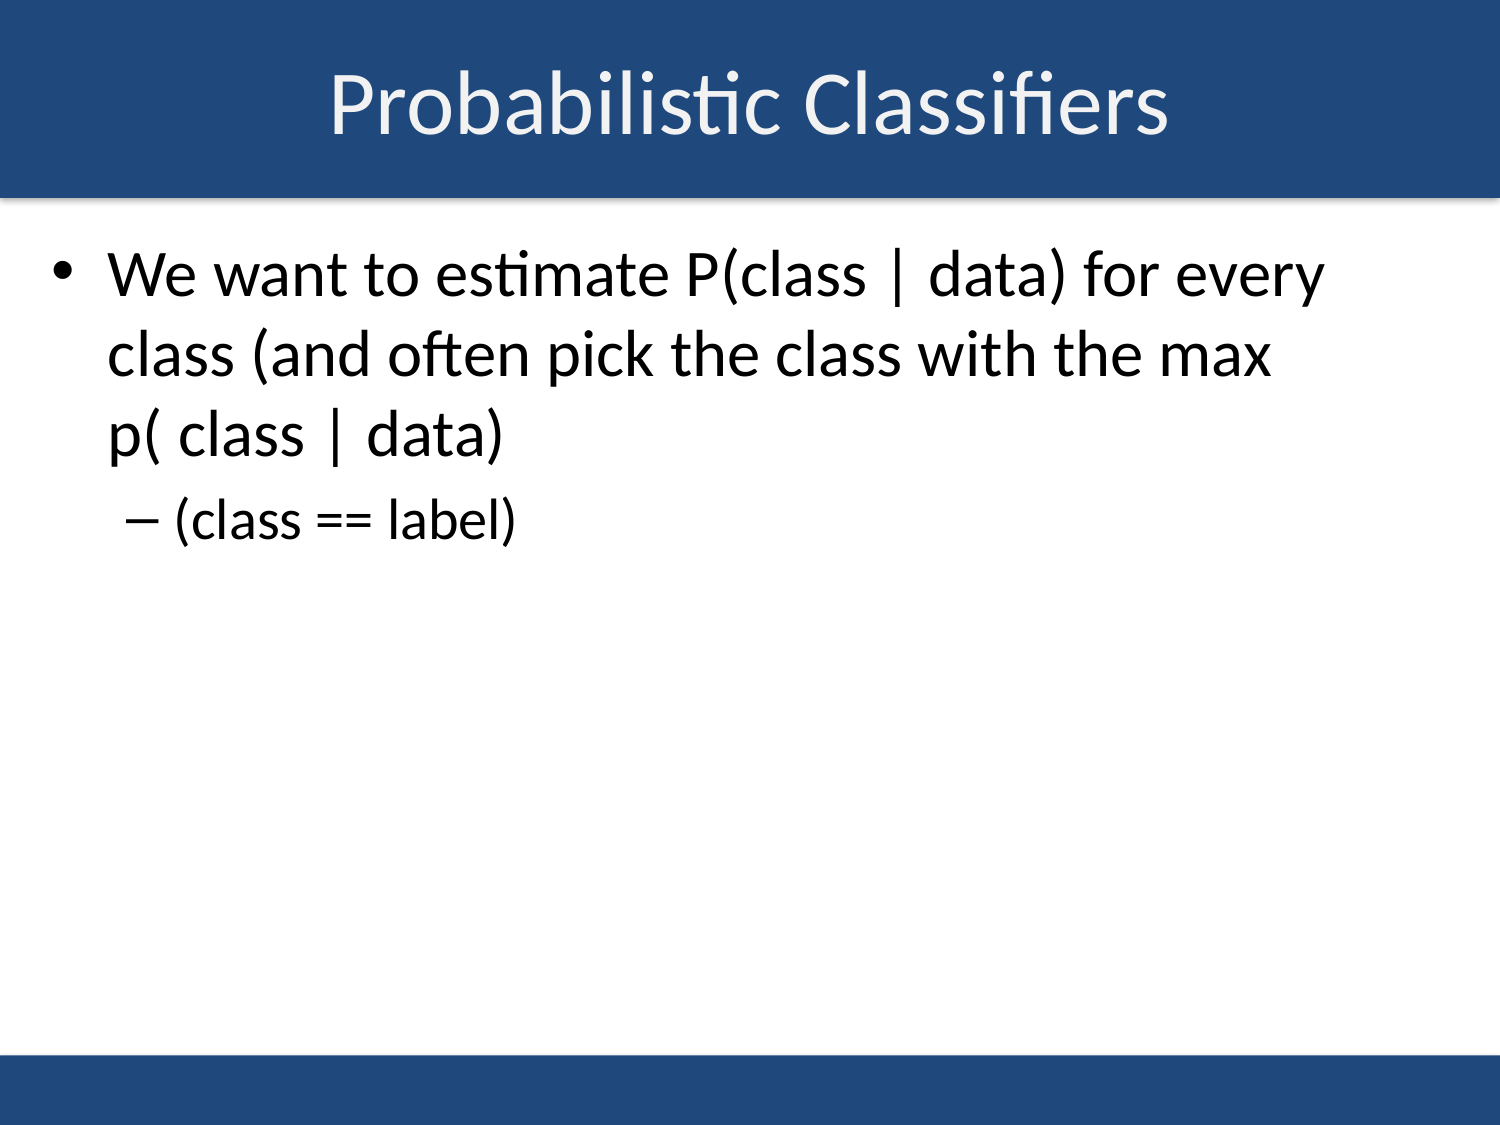

# Probabilistic Classifiers
We want to estimate P(class | data) for every class (and often pick the class with the max p( class | data)
(class == label)